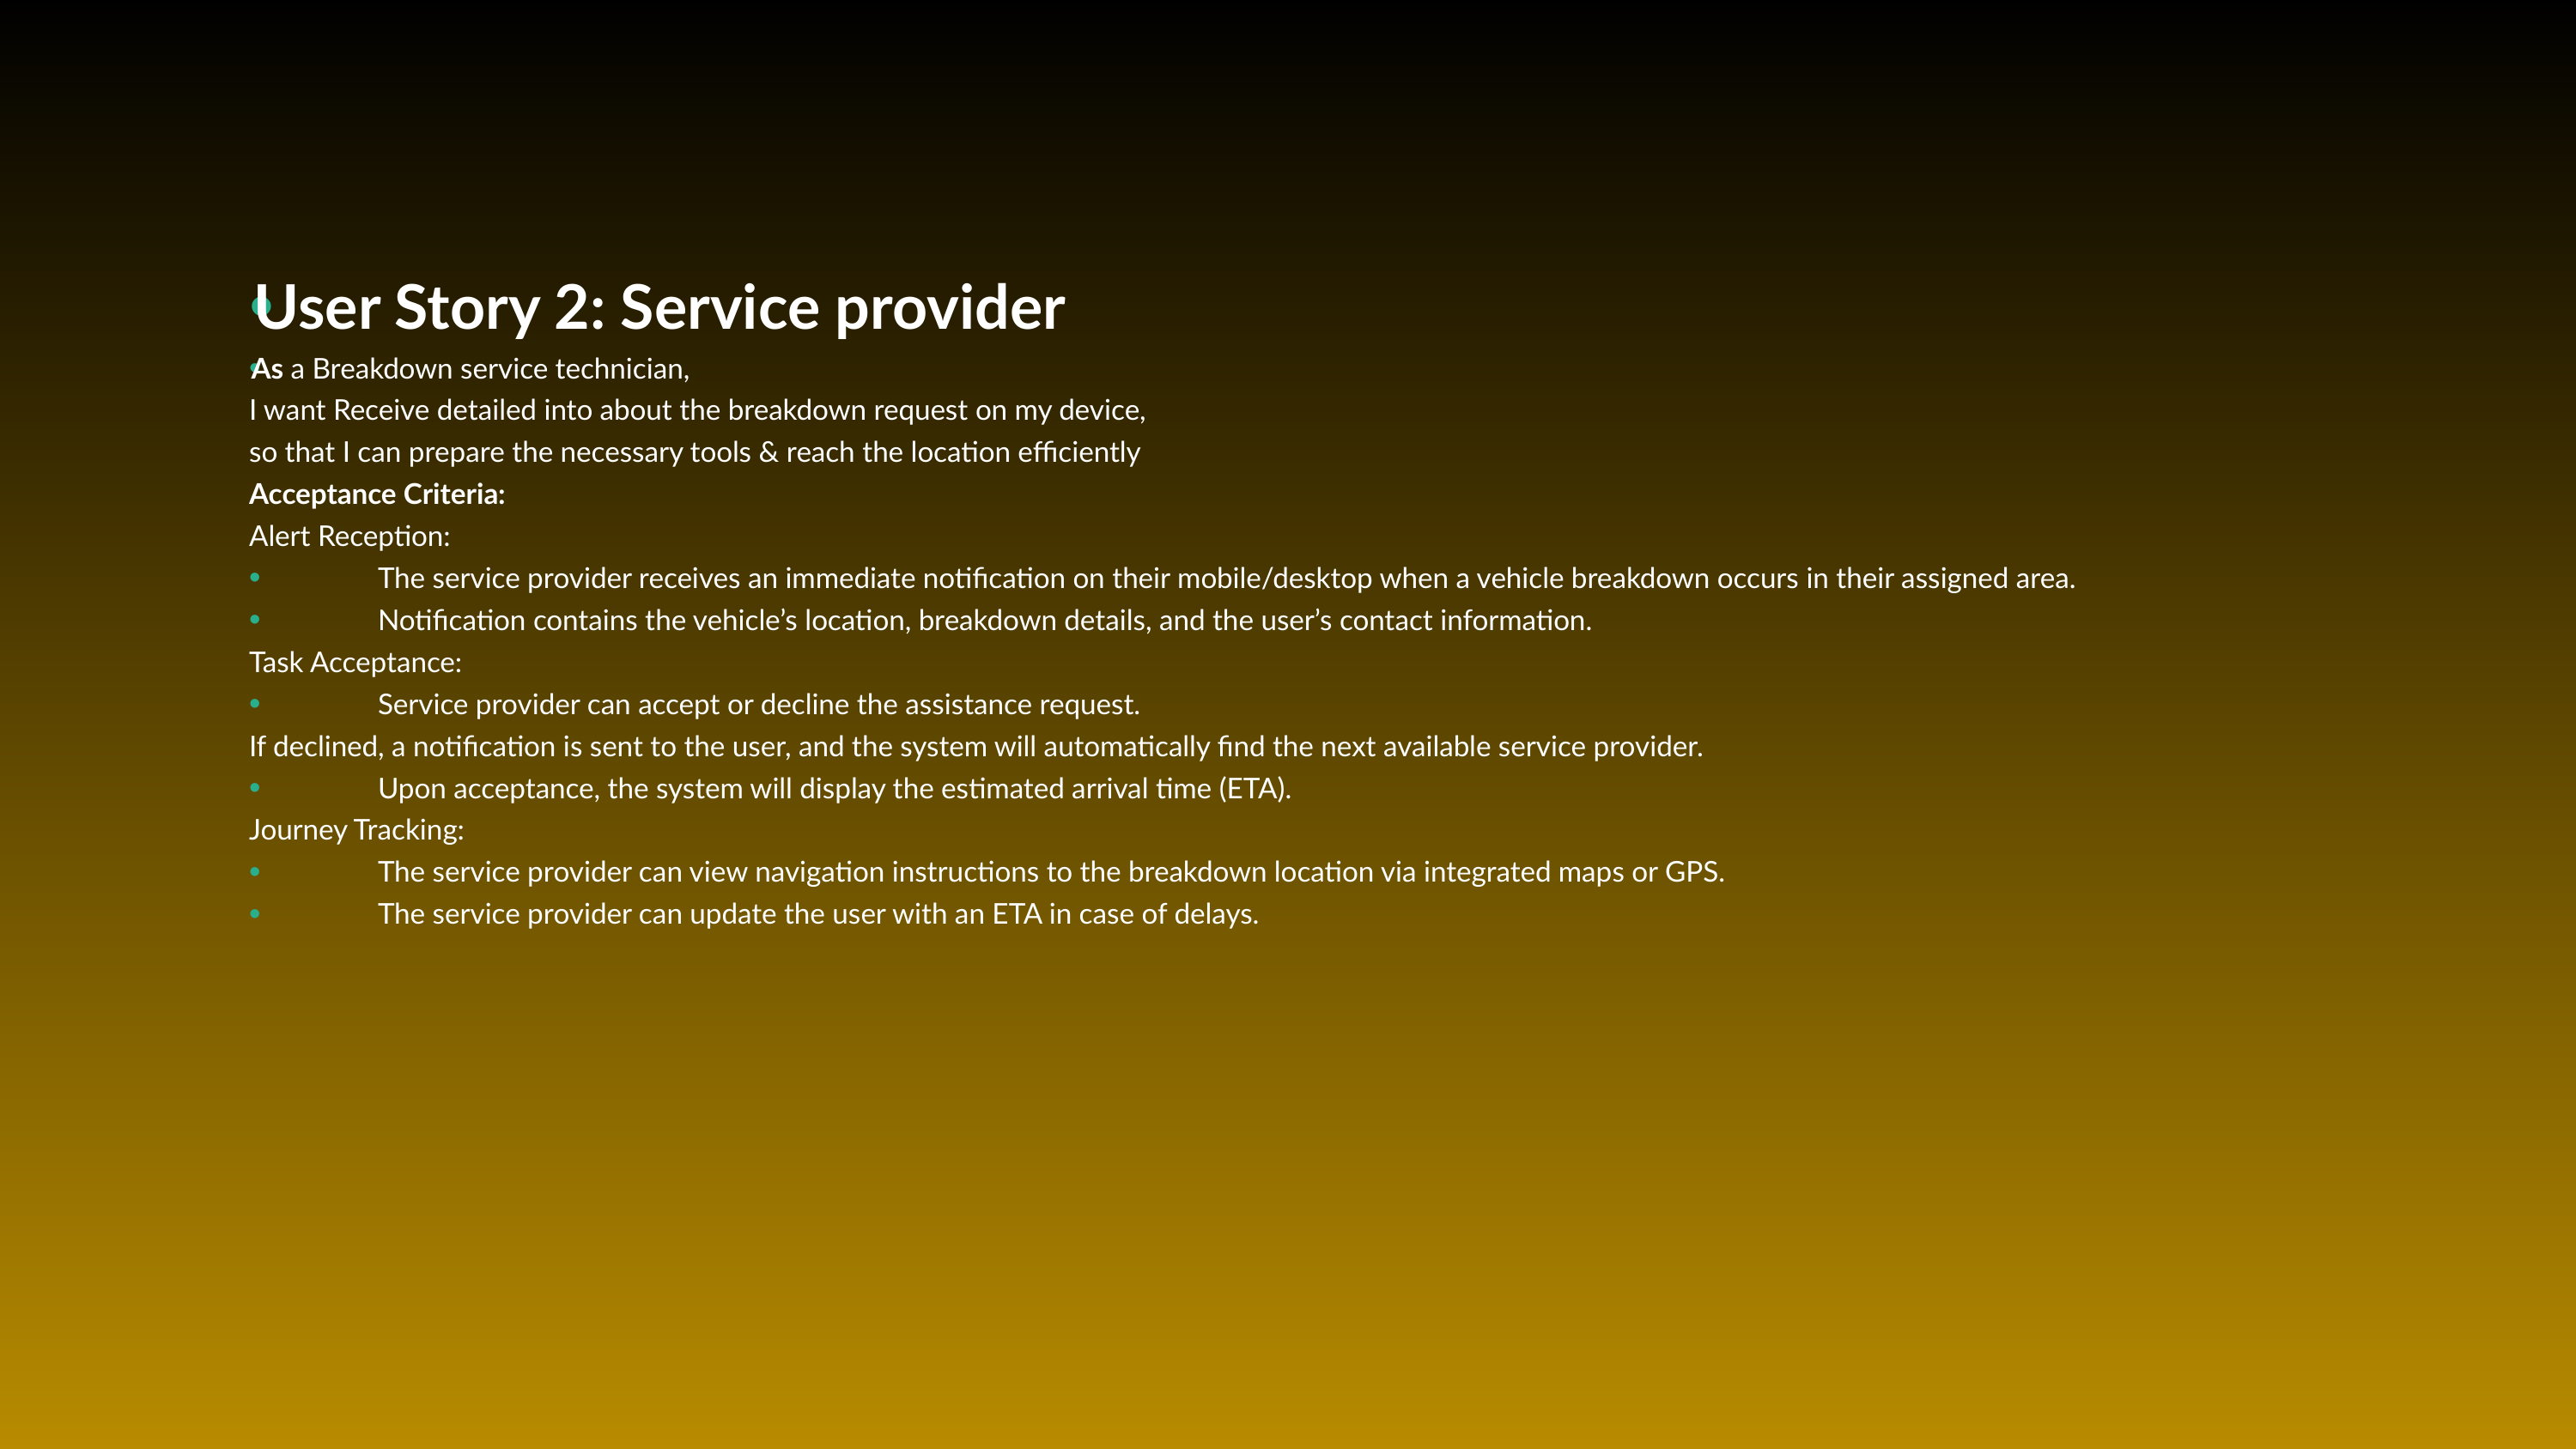

User Story 2: Service provider
As a Breakdown service technician,
I want Receive detailed into about the breakdown request on my device,
so that I can prepare the necessary tools & reach the location efficiently
Acceptance Criteria:
Alert Reception:
The service provider receives an immediate notification on their mobile/desktop when a vehicle breakdown occurs in their assigned area.
Notification contains the vehicle’s location, breakdown details, and the user’s contact information.
Task Acceptance:
Service provider can accept or decline the assistance request.
If declined, a notification is sent to the user, and the system will automatically find the next available service provider.
Upon acceptance, the system will display the estimated arrival time (ETA).
Journey Tracking:
The service provider can view navigation instructions to the breakdown location via integrated maps or GPS.
The service provider can update the user with an ETA in case of delays.